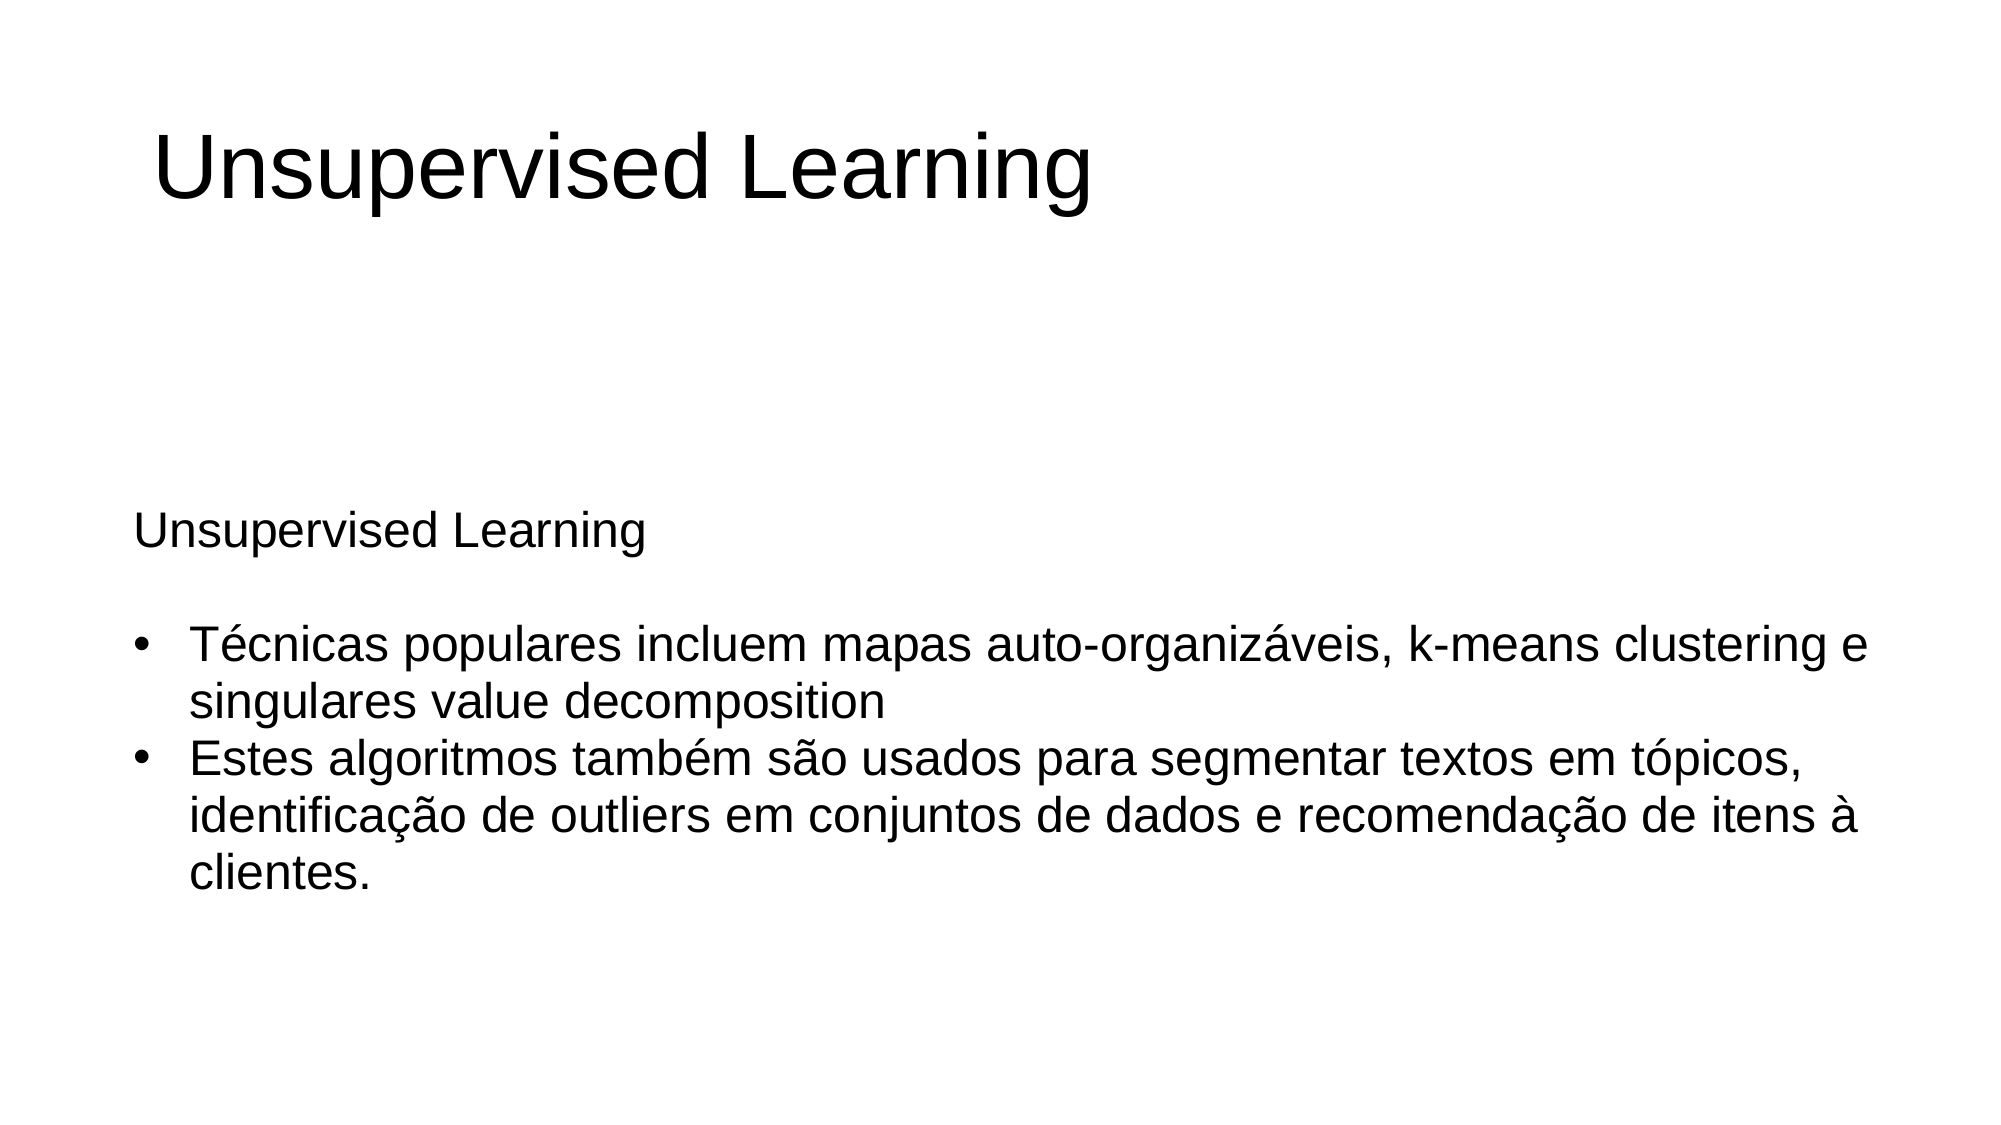

# Unsupervised Learning
Unsupervised Learning

Técnicas populares incluem mapas auto-organizáveis, k-means clustering e singulares value decomposition
Estes algoritmos também são usados para segmentar textos em tópicos, identificação de outliers em conjuntos de dados e recomendação de itens à clientes.